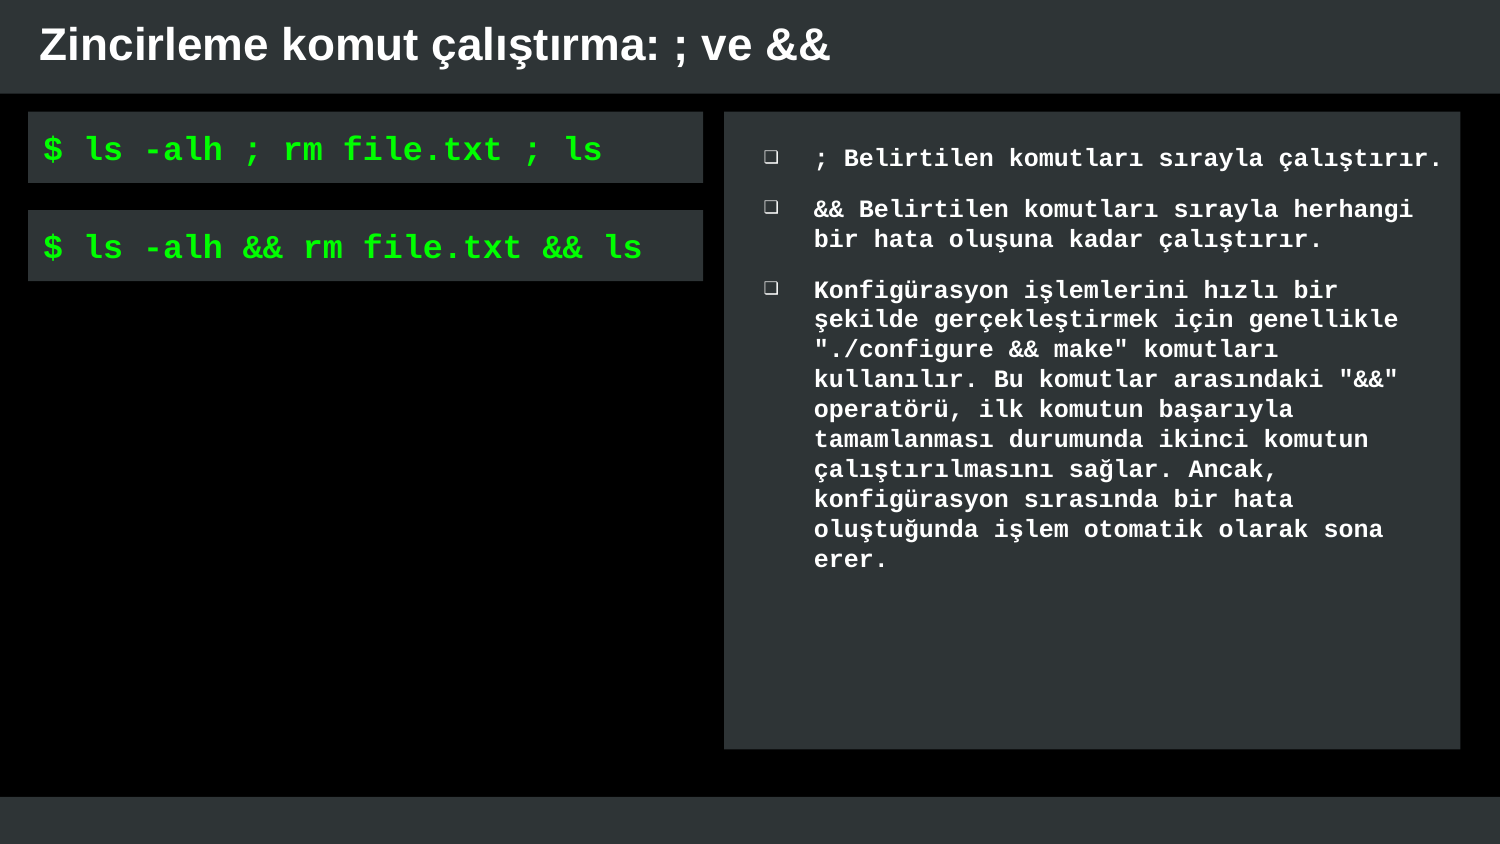

# Zincirleme komut çalıştırma: ; ve &&
$ ls -alh ; rm file.txt ; ls
; Belirtilen komutları sırayla çalıştırır.
&& Belirtilen komutları sırayla herhangi bir hata oluşuna kadar çalıştırır.
Konfigürasyon işlemlerini hızlı bir şekilde gerçekleştirmek için genellikle "./configure && make" komutları kullanılır. Bu komutlar arasındaki "&&" operatörü, ilk komutun başarıyla tamamlanması durumunda ikinci komutun çalıştırılmasını sağlar. Ancak, konfigürasyon sırasında bir hata oluştuğunda işlem otomatik olarak sona erer.
$ ls -alh && rm file.txt && ls